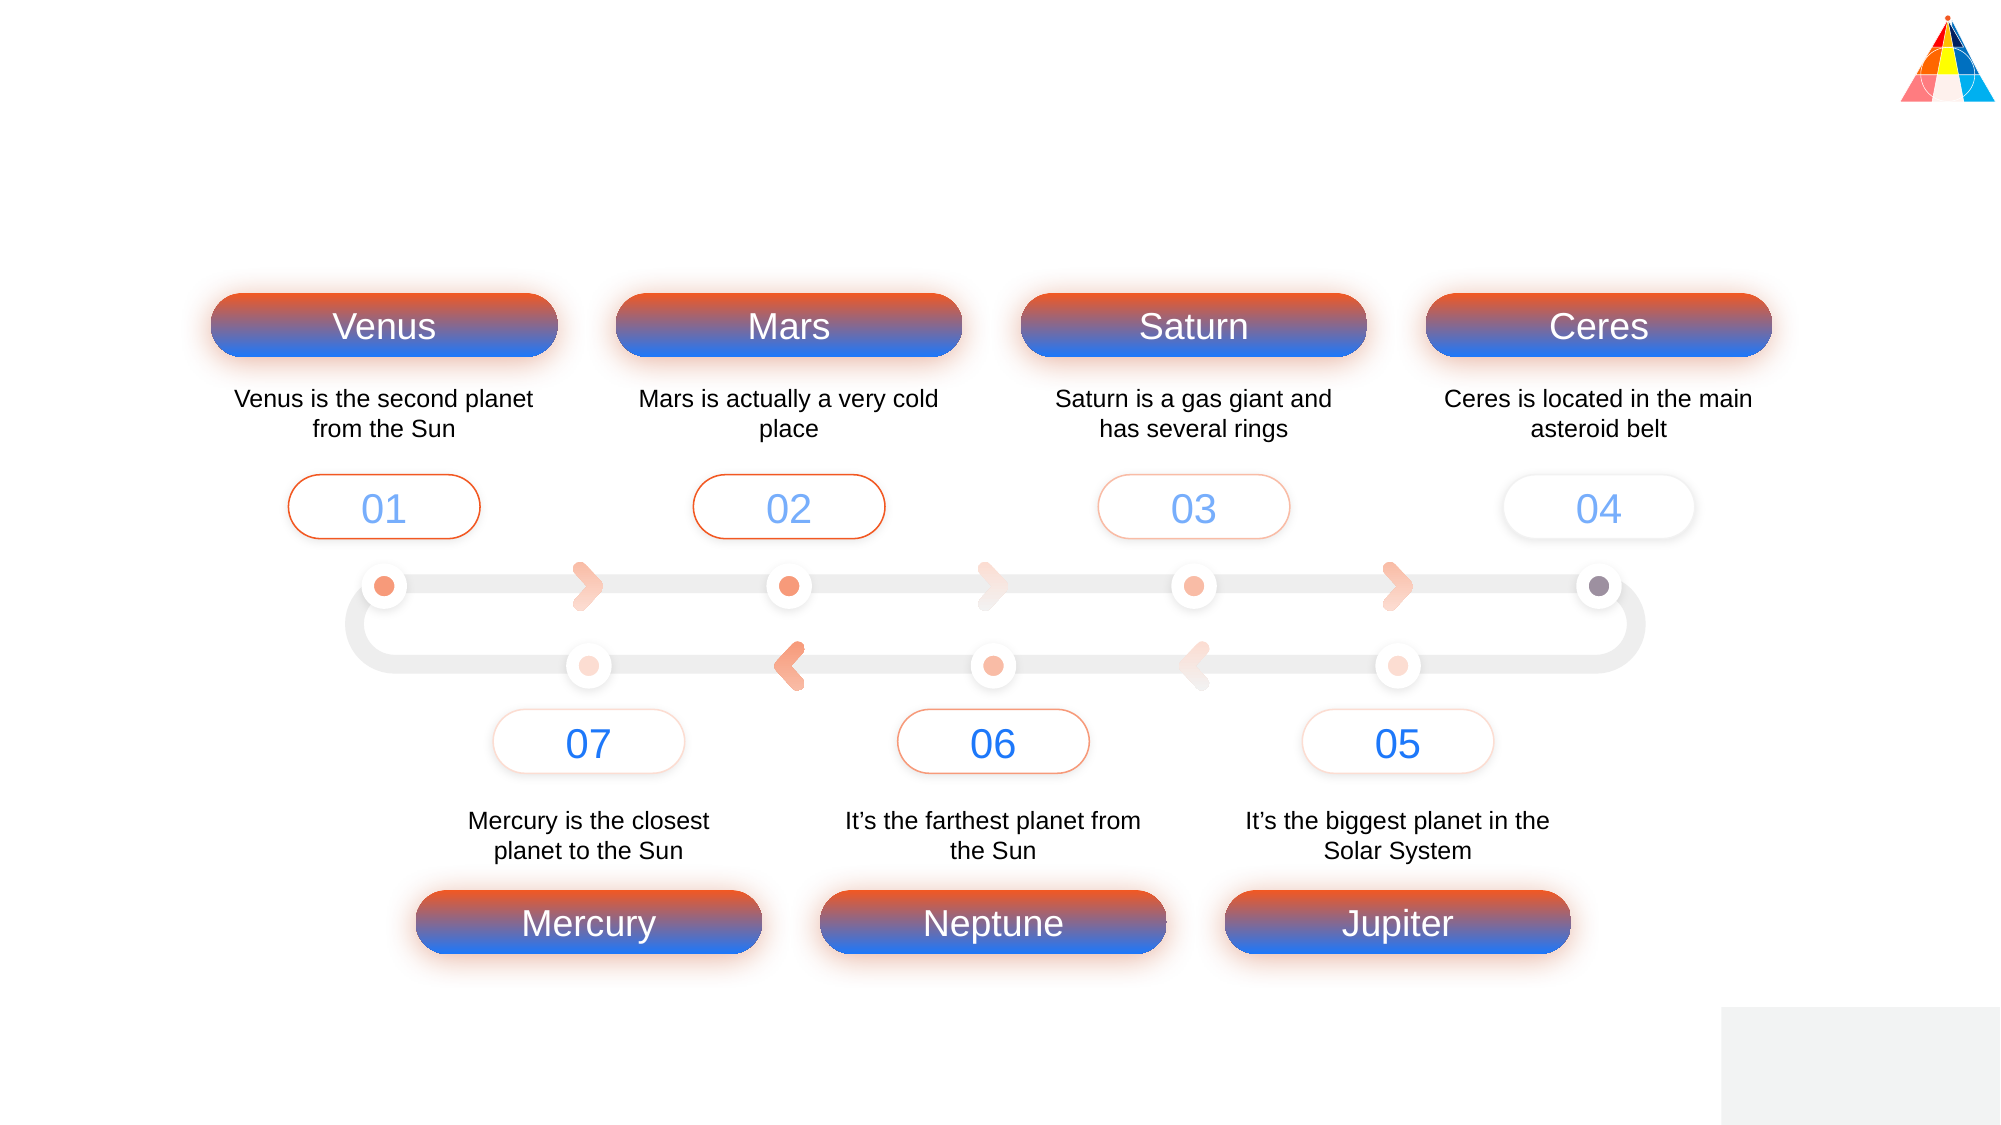

Venus
Mars
Saturn
Ceres
Venus is the second planet from the Sun
Mars is actually a very cold place
Saturn is a gas giant and has several rings
Ceres is located in the main asteroid belt
02
03
04
01

07
06
05
Mercury is the closest planet to the Sun
It’s the farthest planet from the Sun
It’s the biggest planet in the Solar System
Mercury
Neptune
Jupiter